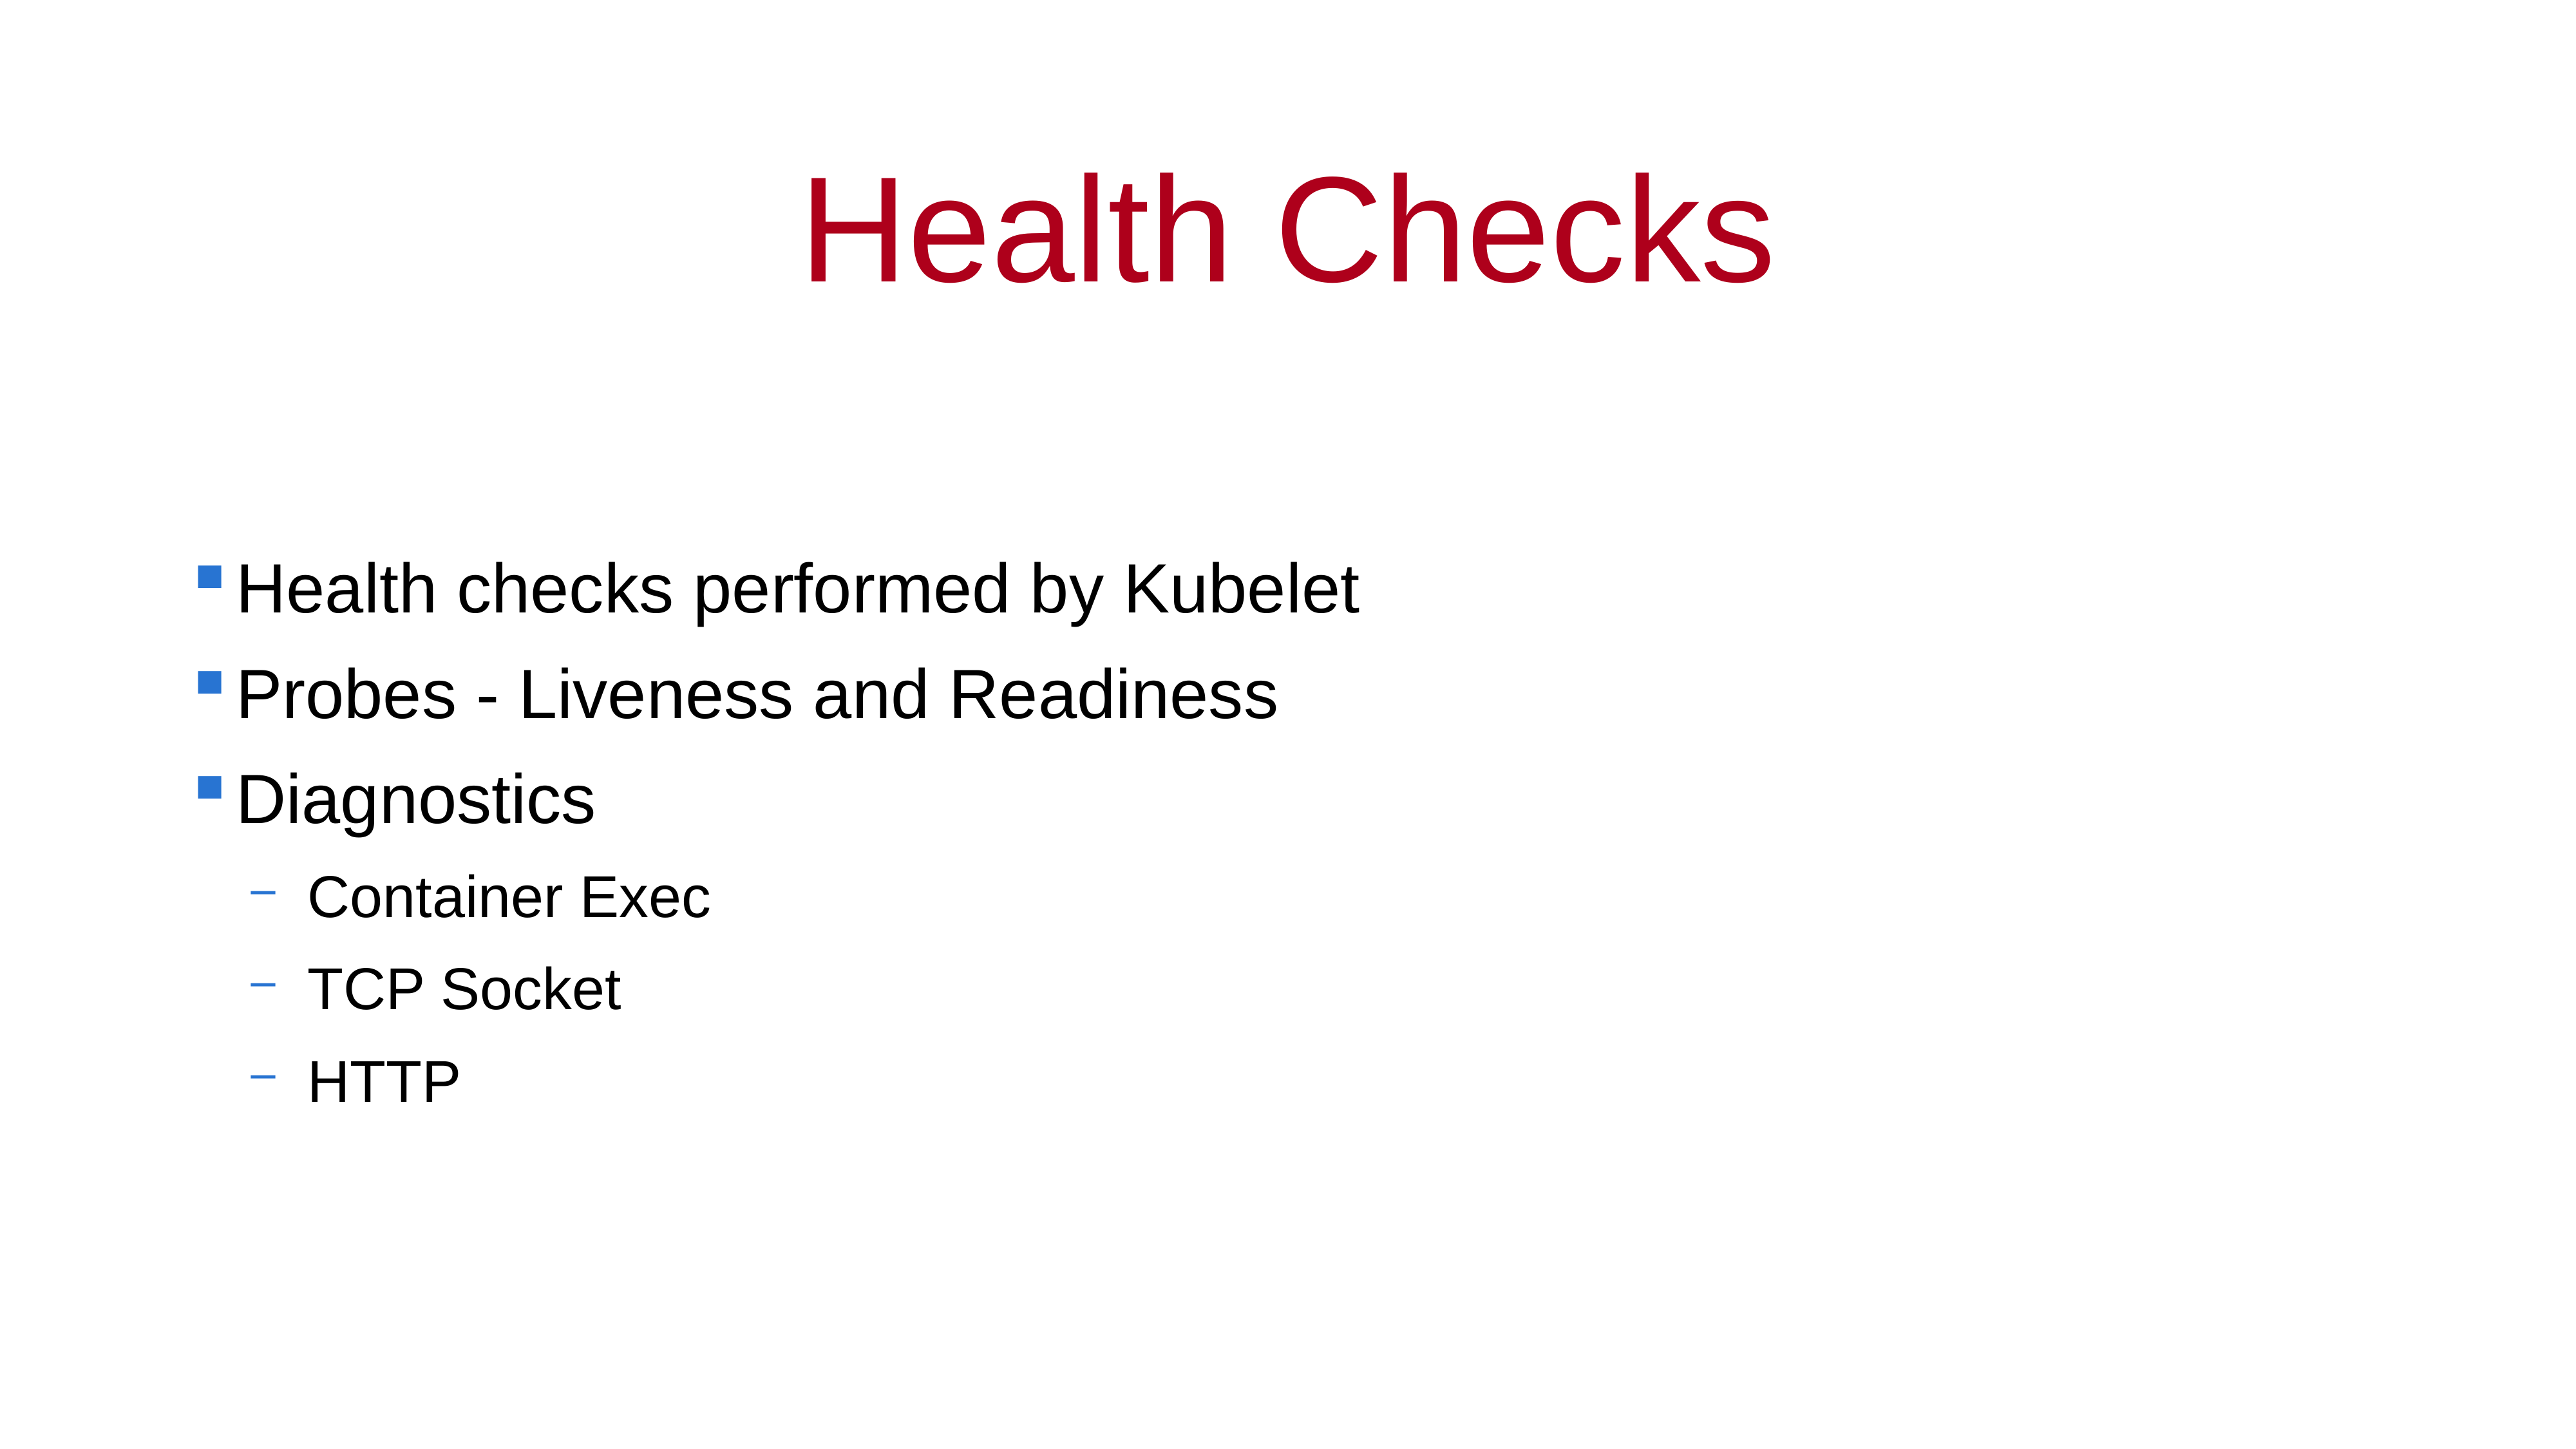

# Health Checks
Health checks performed by Kubelet
Probes - Liveness and Readiness
Diagnostics
Container Exec
TCP Socket
HTTP
63